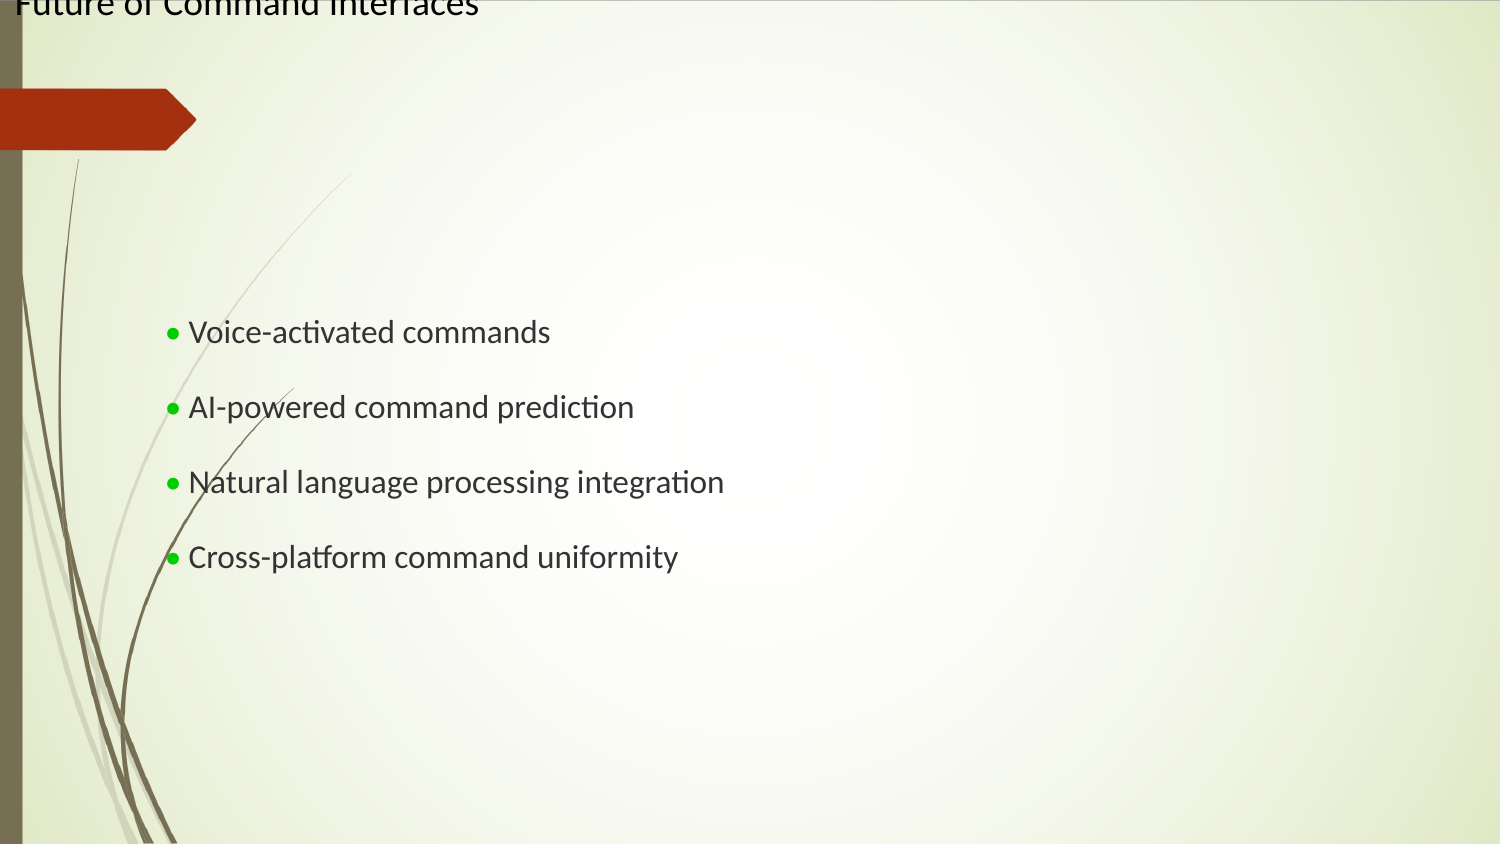

Future of Command Interfaces
• Voice-activated commands
• AI-powered command prediction
• Natural language processing integration
• Cross-platform command uniformity